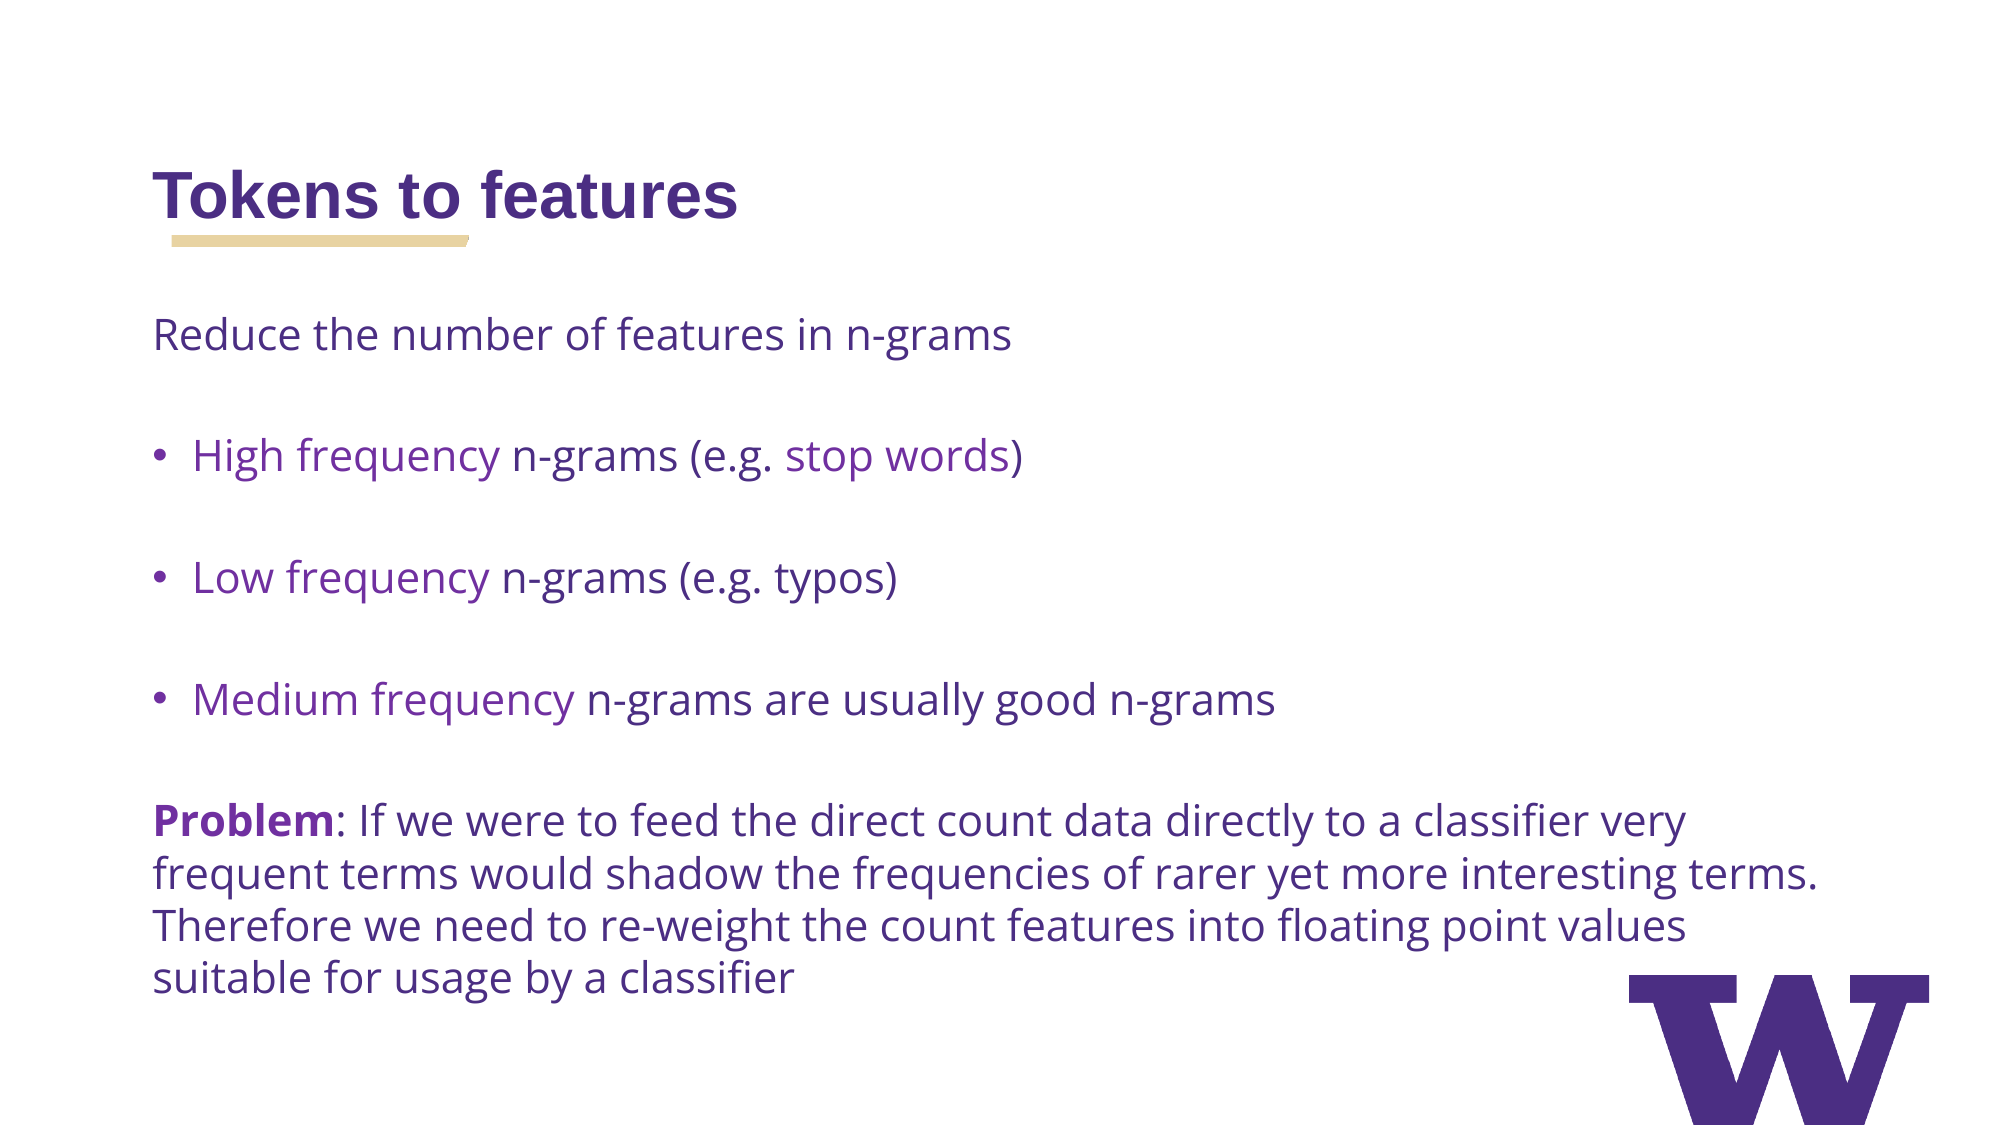

# Tokens to features
Reduce the number of features in n-grams

High frequency n-grams (e.g. stop words)

Low frequency n-grams (e.g. typos)

Medium frequency n-grams are usually good n-grams

Problem: If we were to feed the direct count data directly to a classifier very frequent terms would shadow the frequencies of rarer yet more interesting terms. Therefore we need to re-weight the count features into floating point values suitable for usage by a classifier